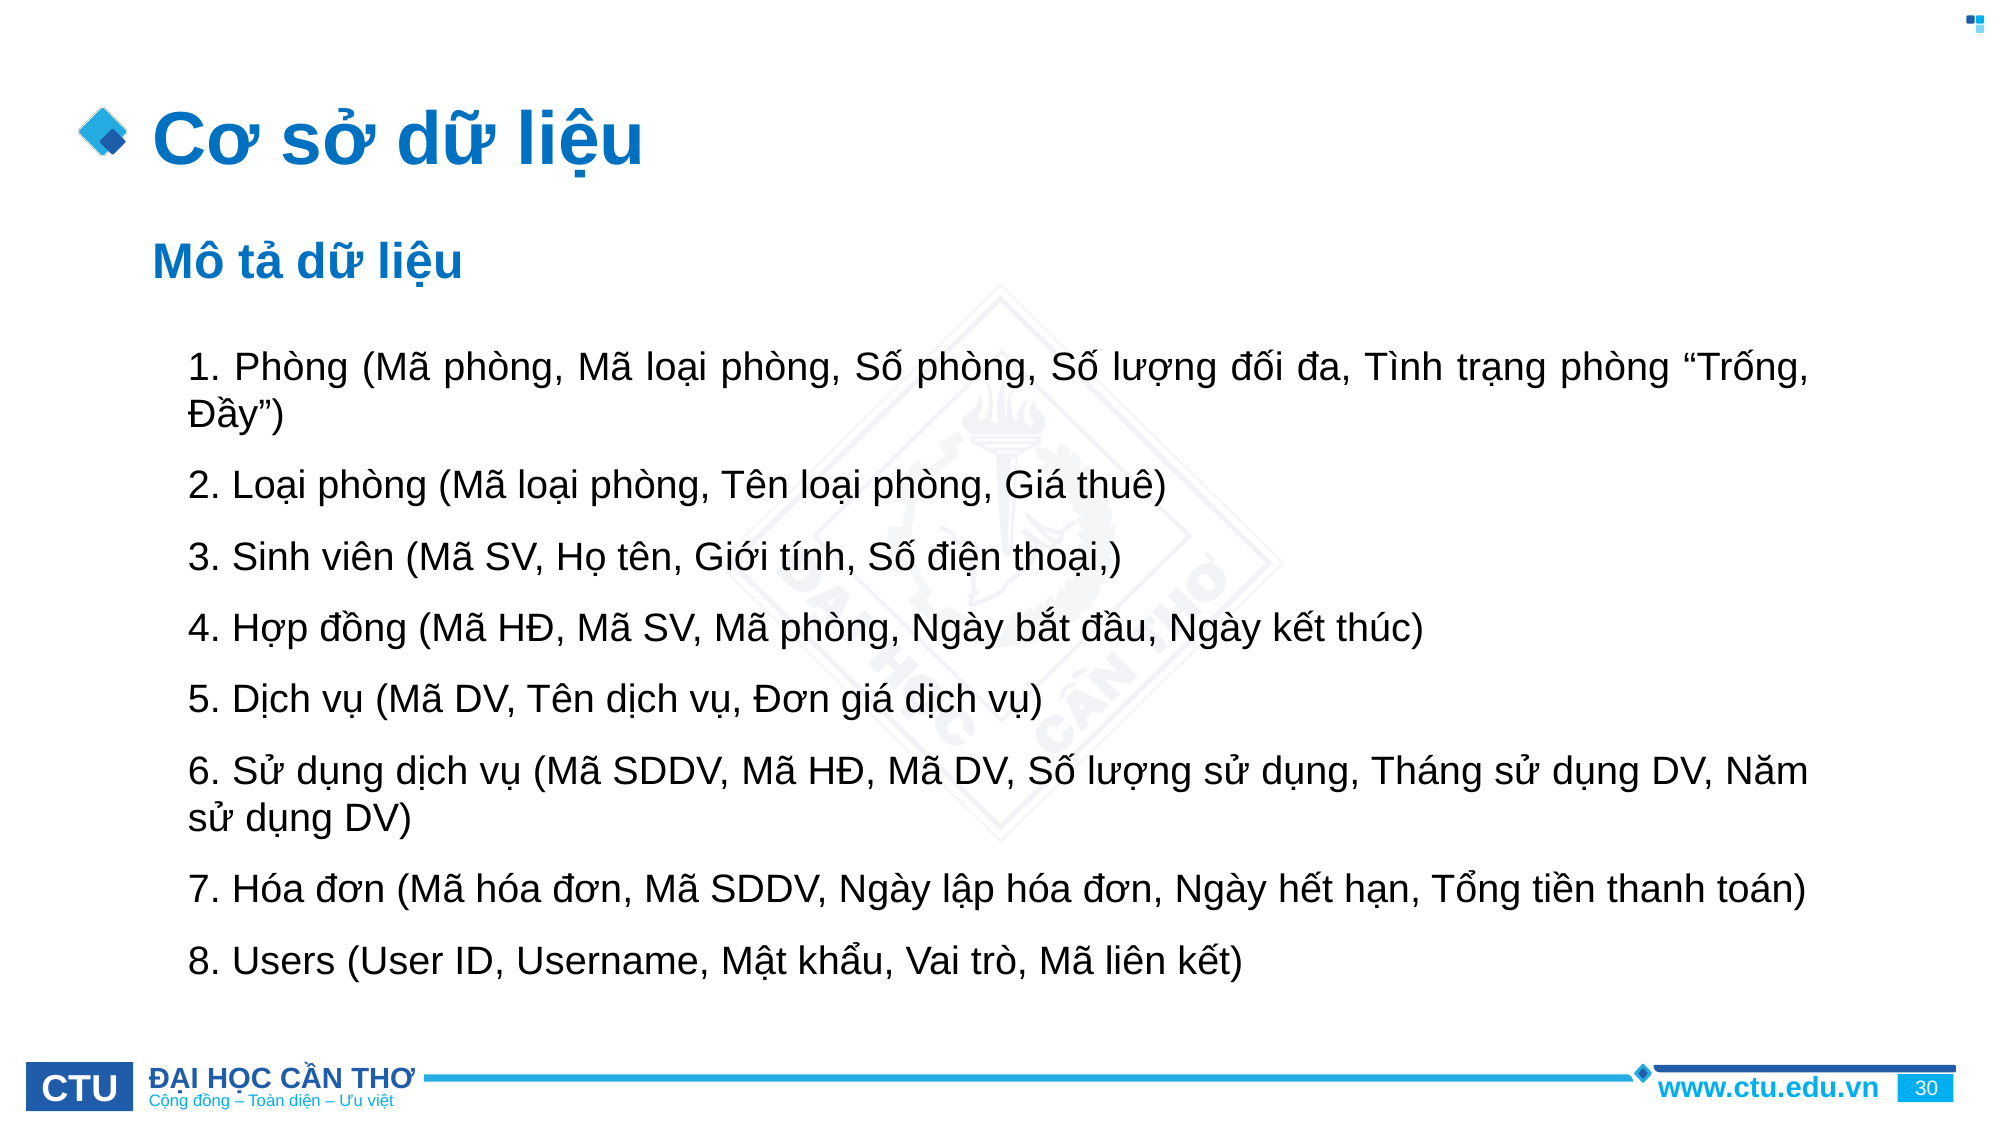

# Cơ sở dữ liệu
Mô tả dữ liệu
1. Phòng (Mã phòng, Mã loại phòng, Số phòng, Số lượng đối đa, Tình trạng phòng “Trống, Đầy”)
2. Loại phòng (Mã loại phòng, Tên loại phòng, Giá thuê)
3. Sinh viên (Mã SV, Họ tên, Giới tính, Số điện thoại,)
4. Hợp đồng (Mã HĐ, Mã SV, Mã phòng, Ngày bắt đầu, Ngày kết thúc)
5. Dịch vụ (Mã DV, Tên dịch vụ, Đơn giá dịch vụ)
6. Sử dụng dịch vụ (Mã SDDV, Mã HĐ, Mã DV, Số lượng sử dụng, Tháng sử dụng DV, Năm sử dụng DV)
7. Hóa đơn (Mã hóa đơn, Mã SDDV, Ngày lập hóa đơn, Ngày hết hạn, Tổng tiền thanh toán)
8. Users (User ID, Username, Mật khẩu, Vai trò, Mã liên kết)